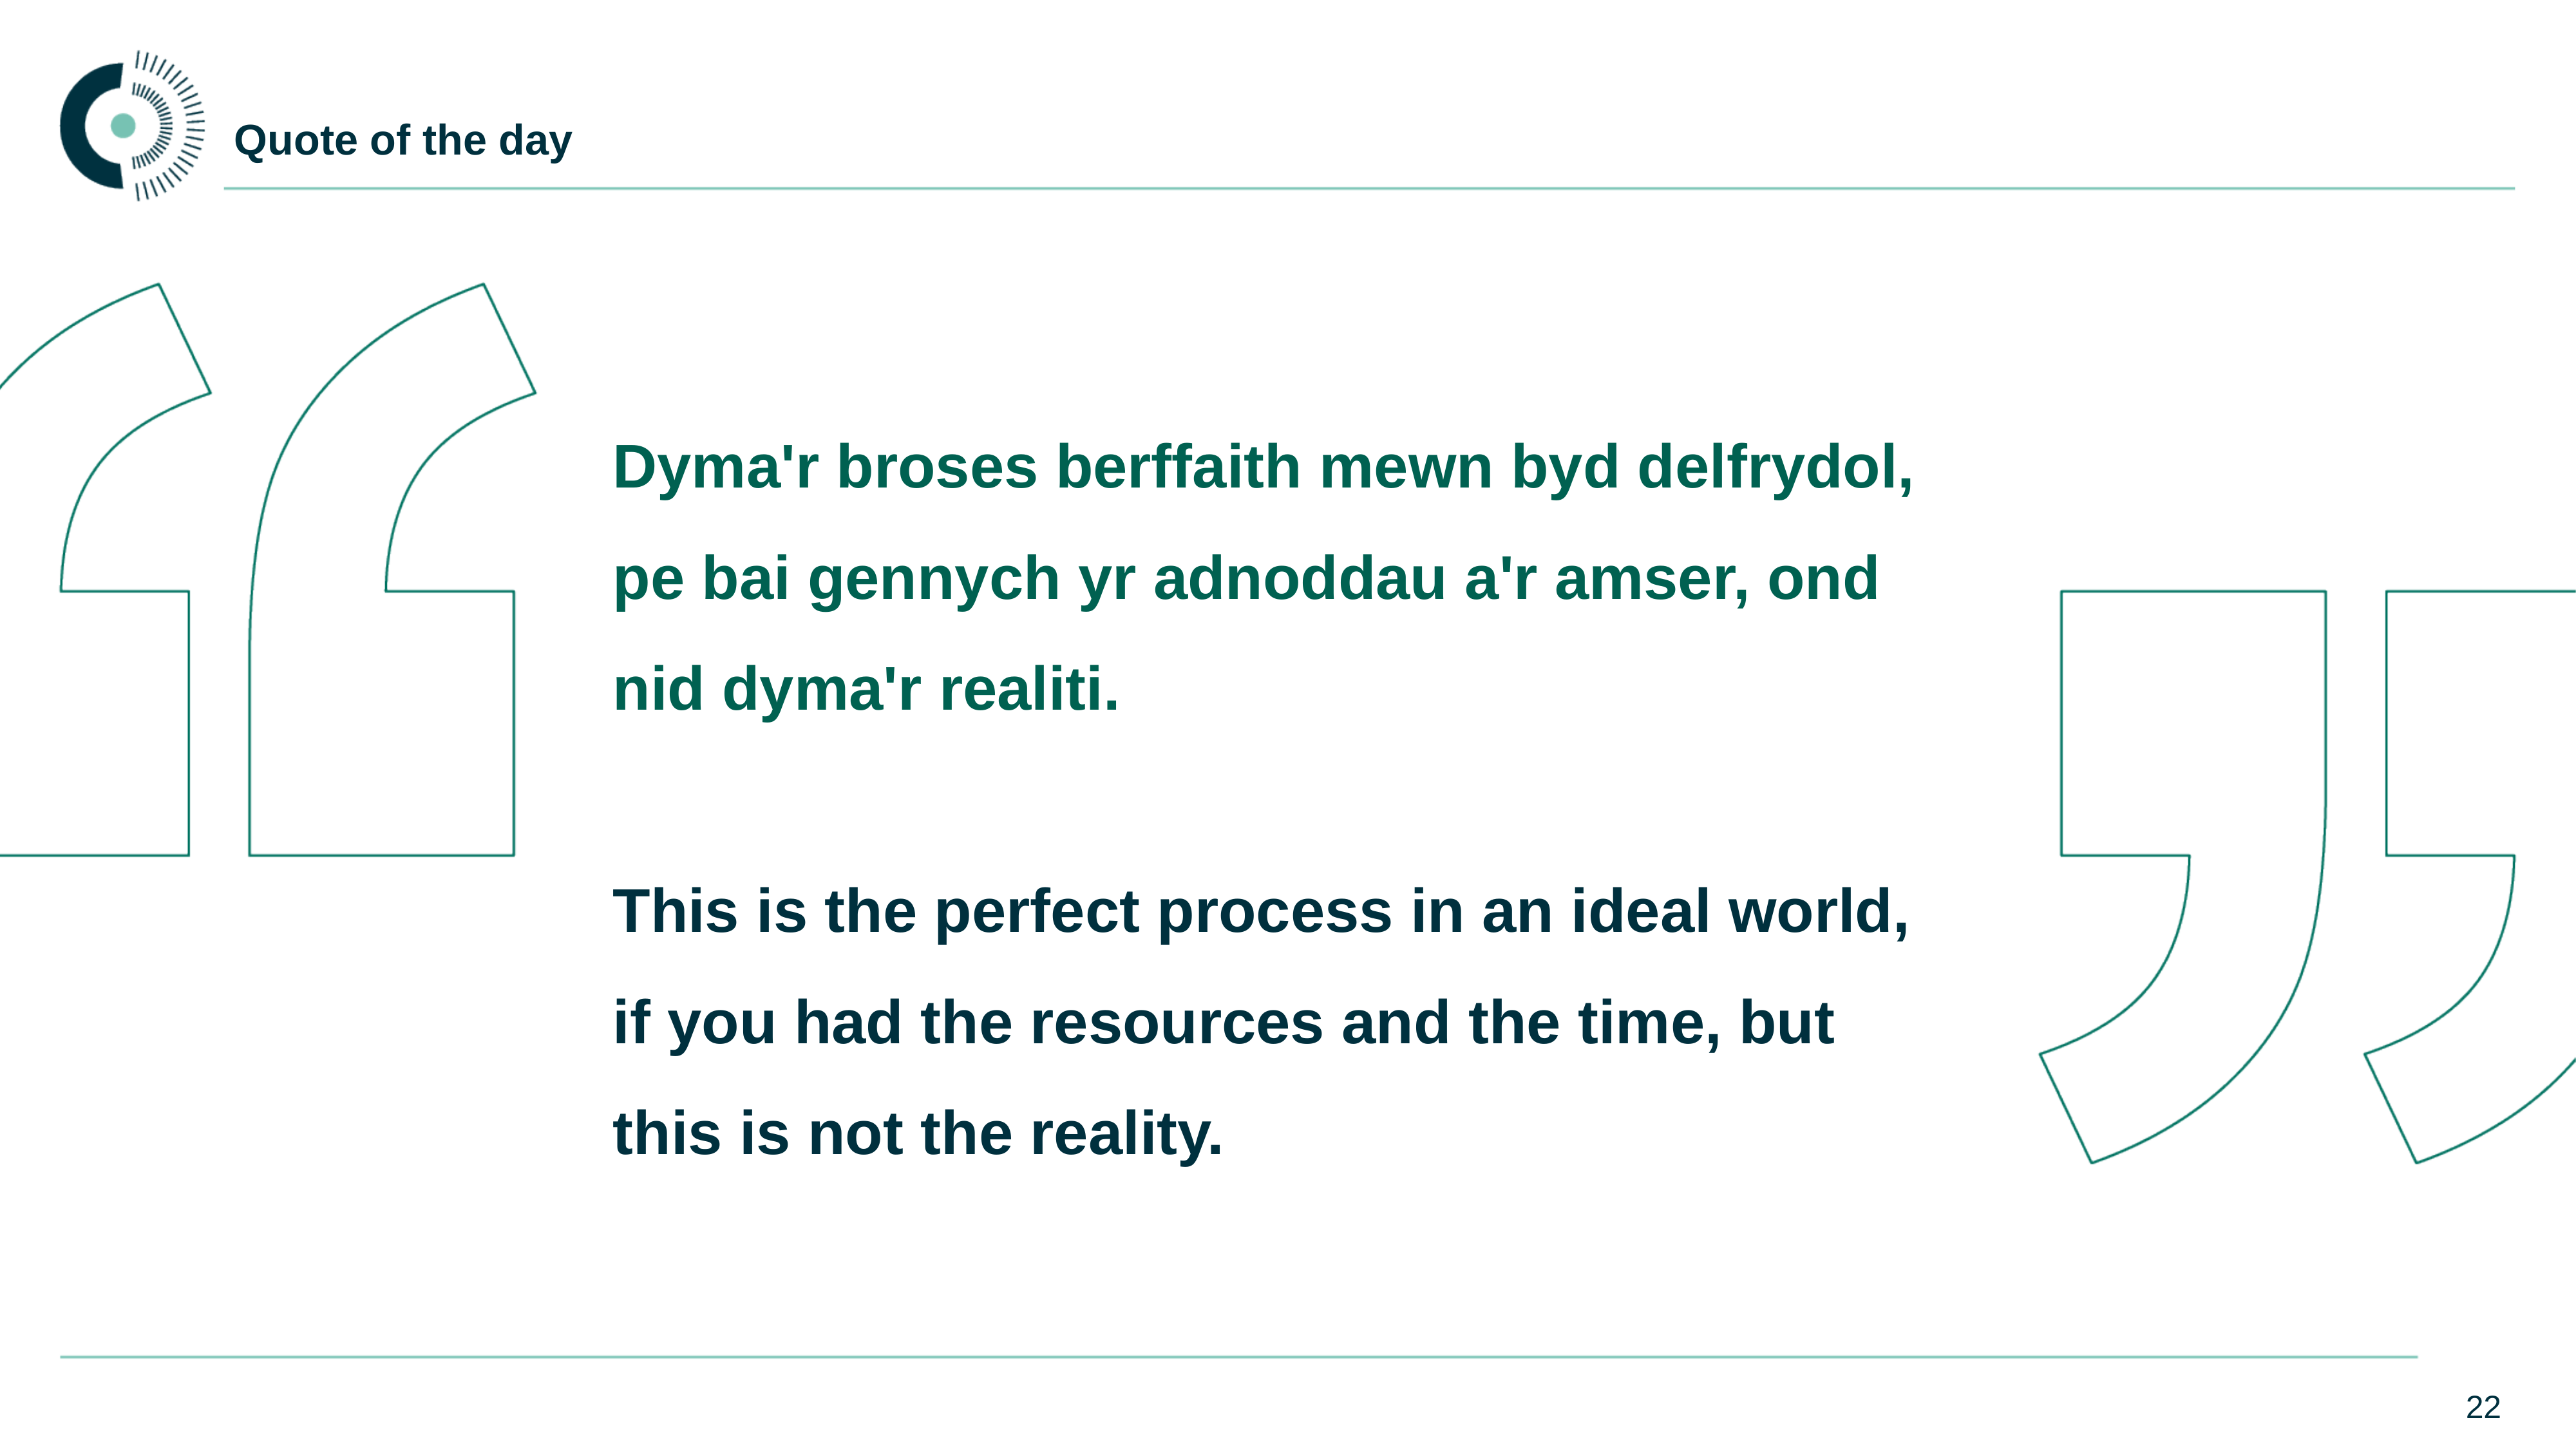

Quote of the day
# Dyma'r broses berffaith mewn byd delfrydol, pe bai gennych yr adnoddau a'r amser, ond nid dyma'r realiti. This is the perfect process in an ideal world, if you had the resources and the time, but this is not the reality.
22